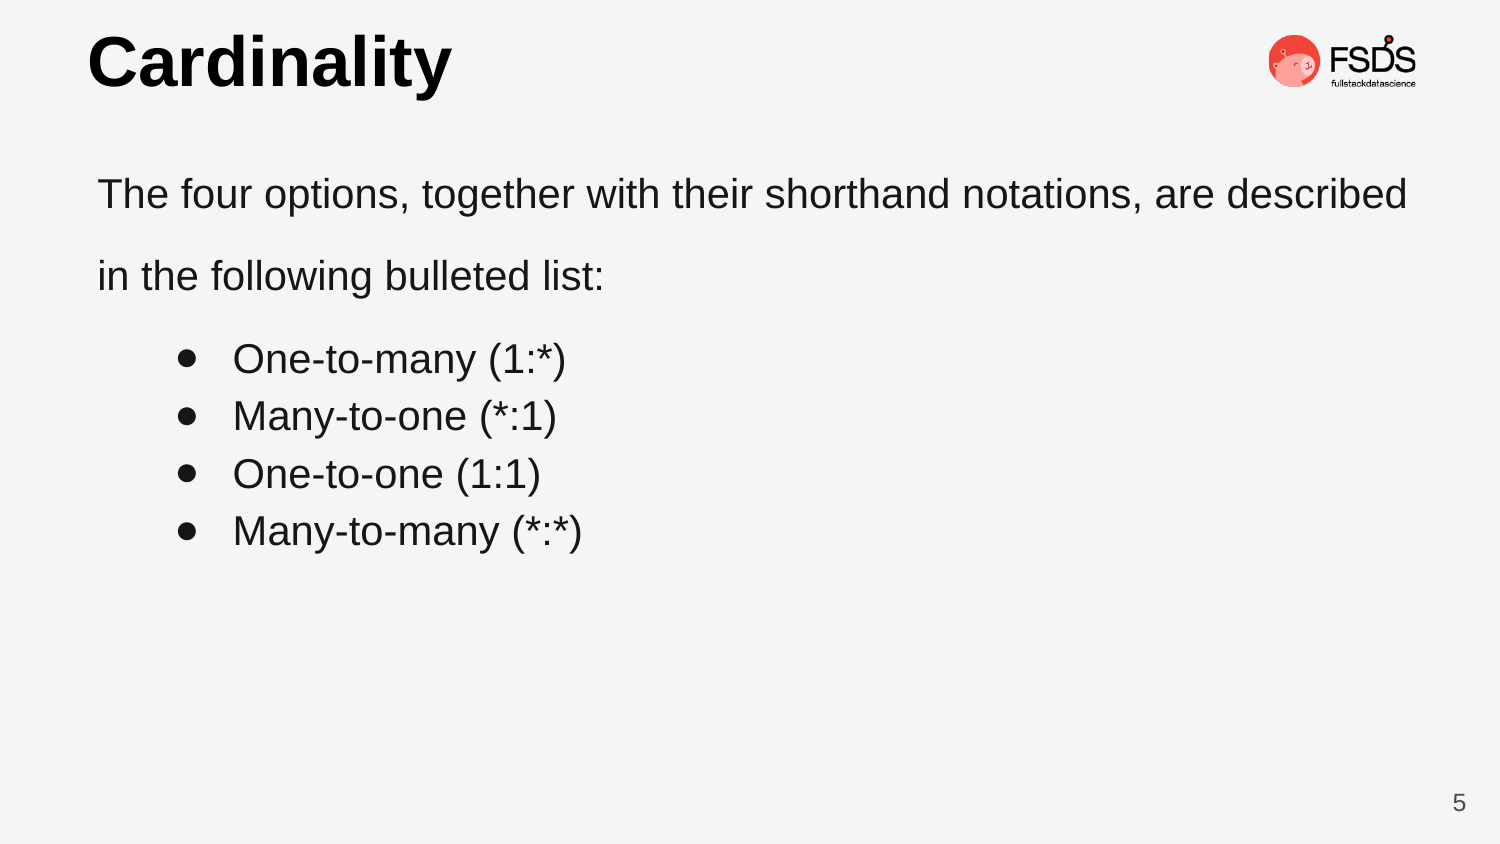

Cardinality

The four options, together with their shorthand notations, are described
in the following bulleted list:
One-to-many (1:*)
Many-to-one (*:1)
One-to-one (1:1)
Many-to-many (*:*)

5